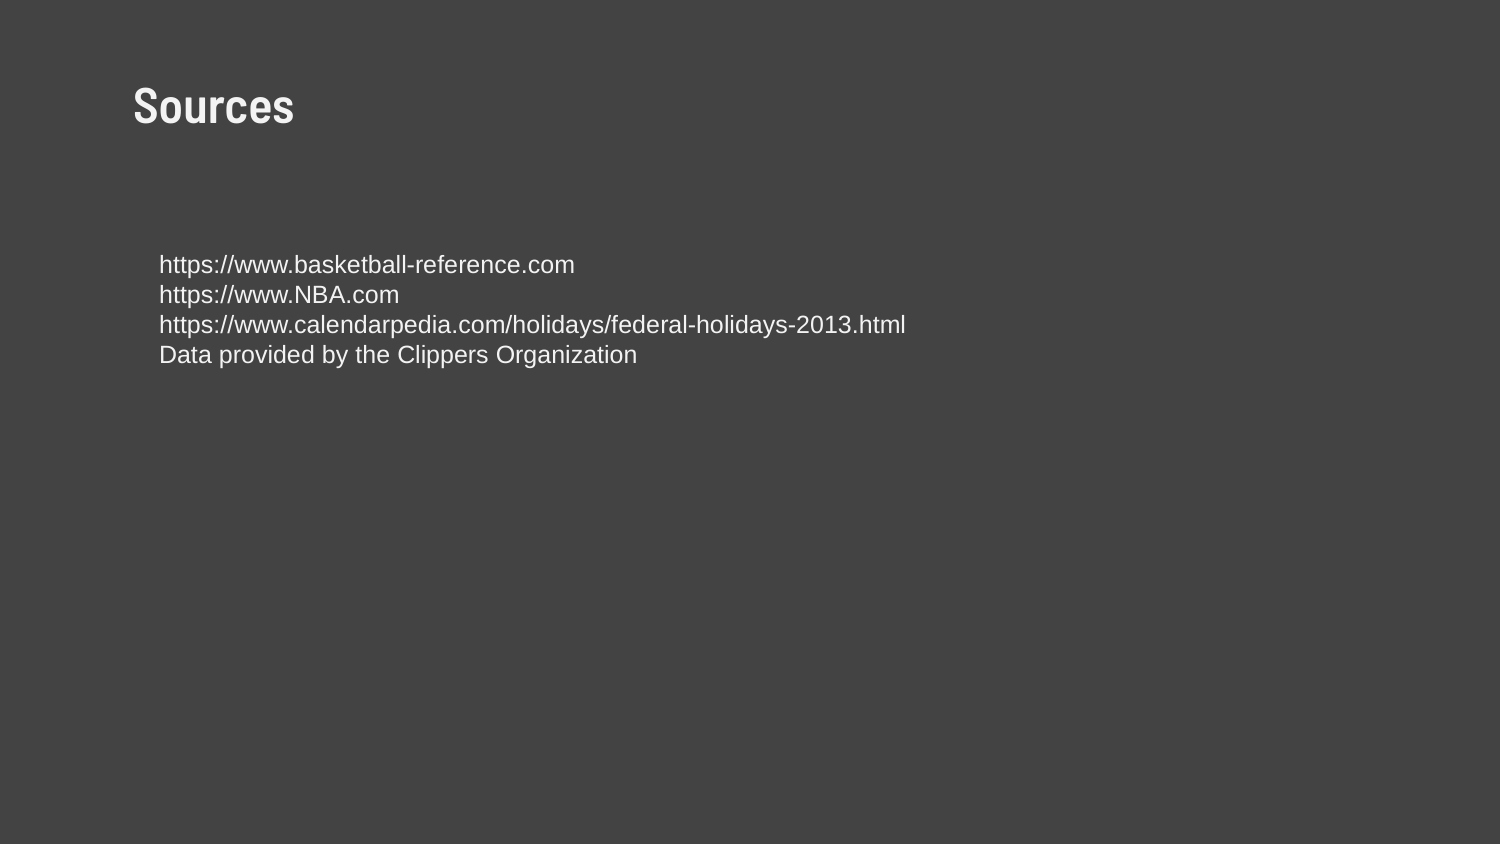

# Sources
https://www.basketball-reference.com
https://www.NBA.com
https://www.calendarpedia.com/holidays/federal-holidays-2013.html
Data provided by the Clippers Organization